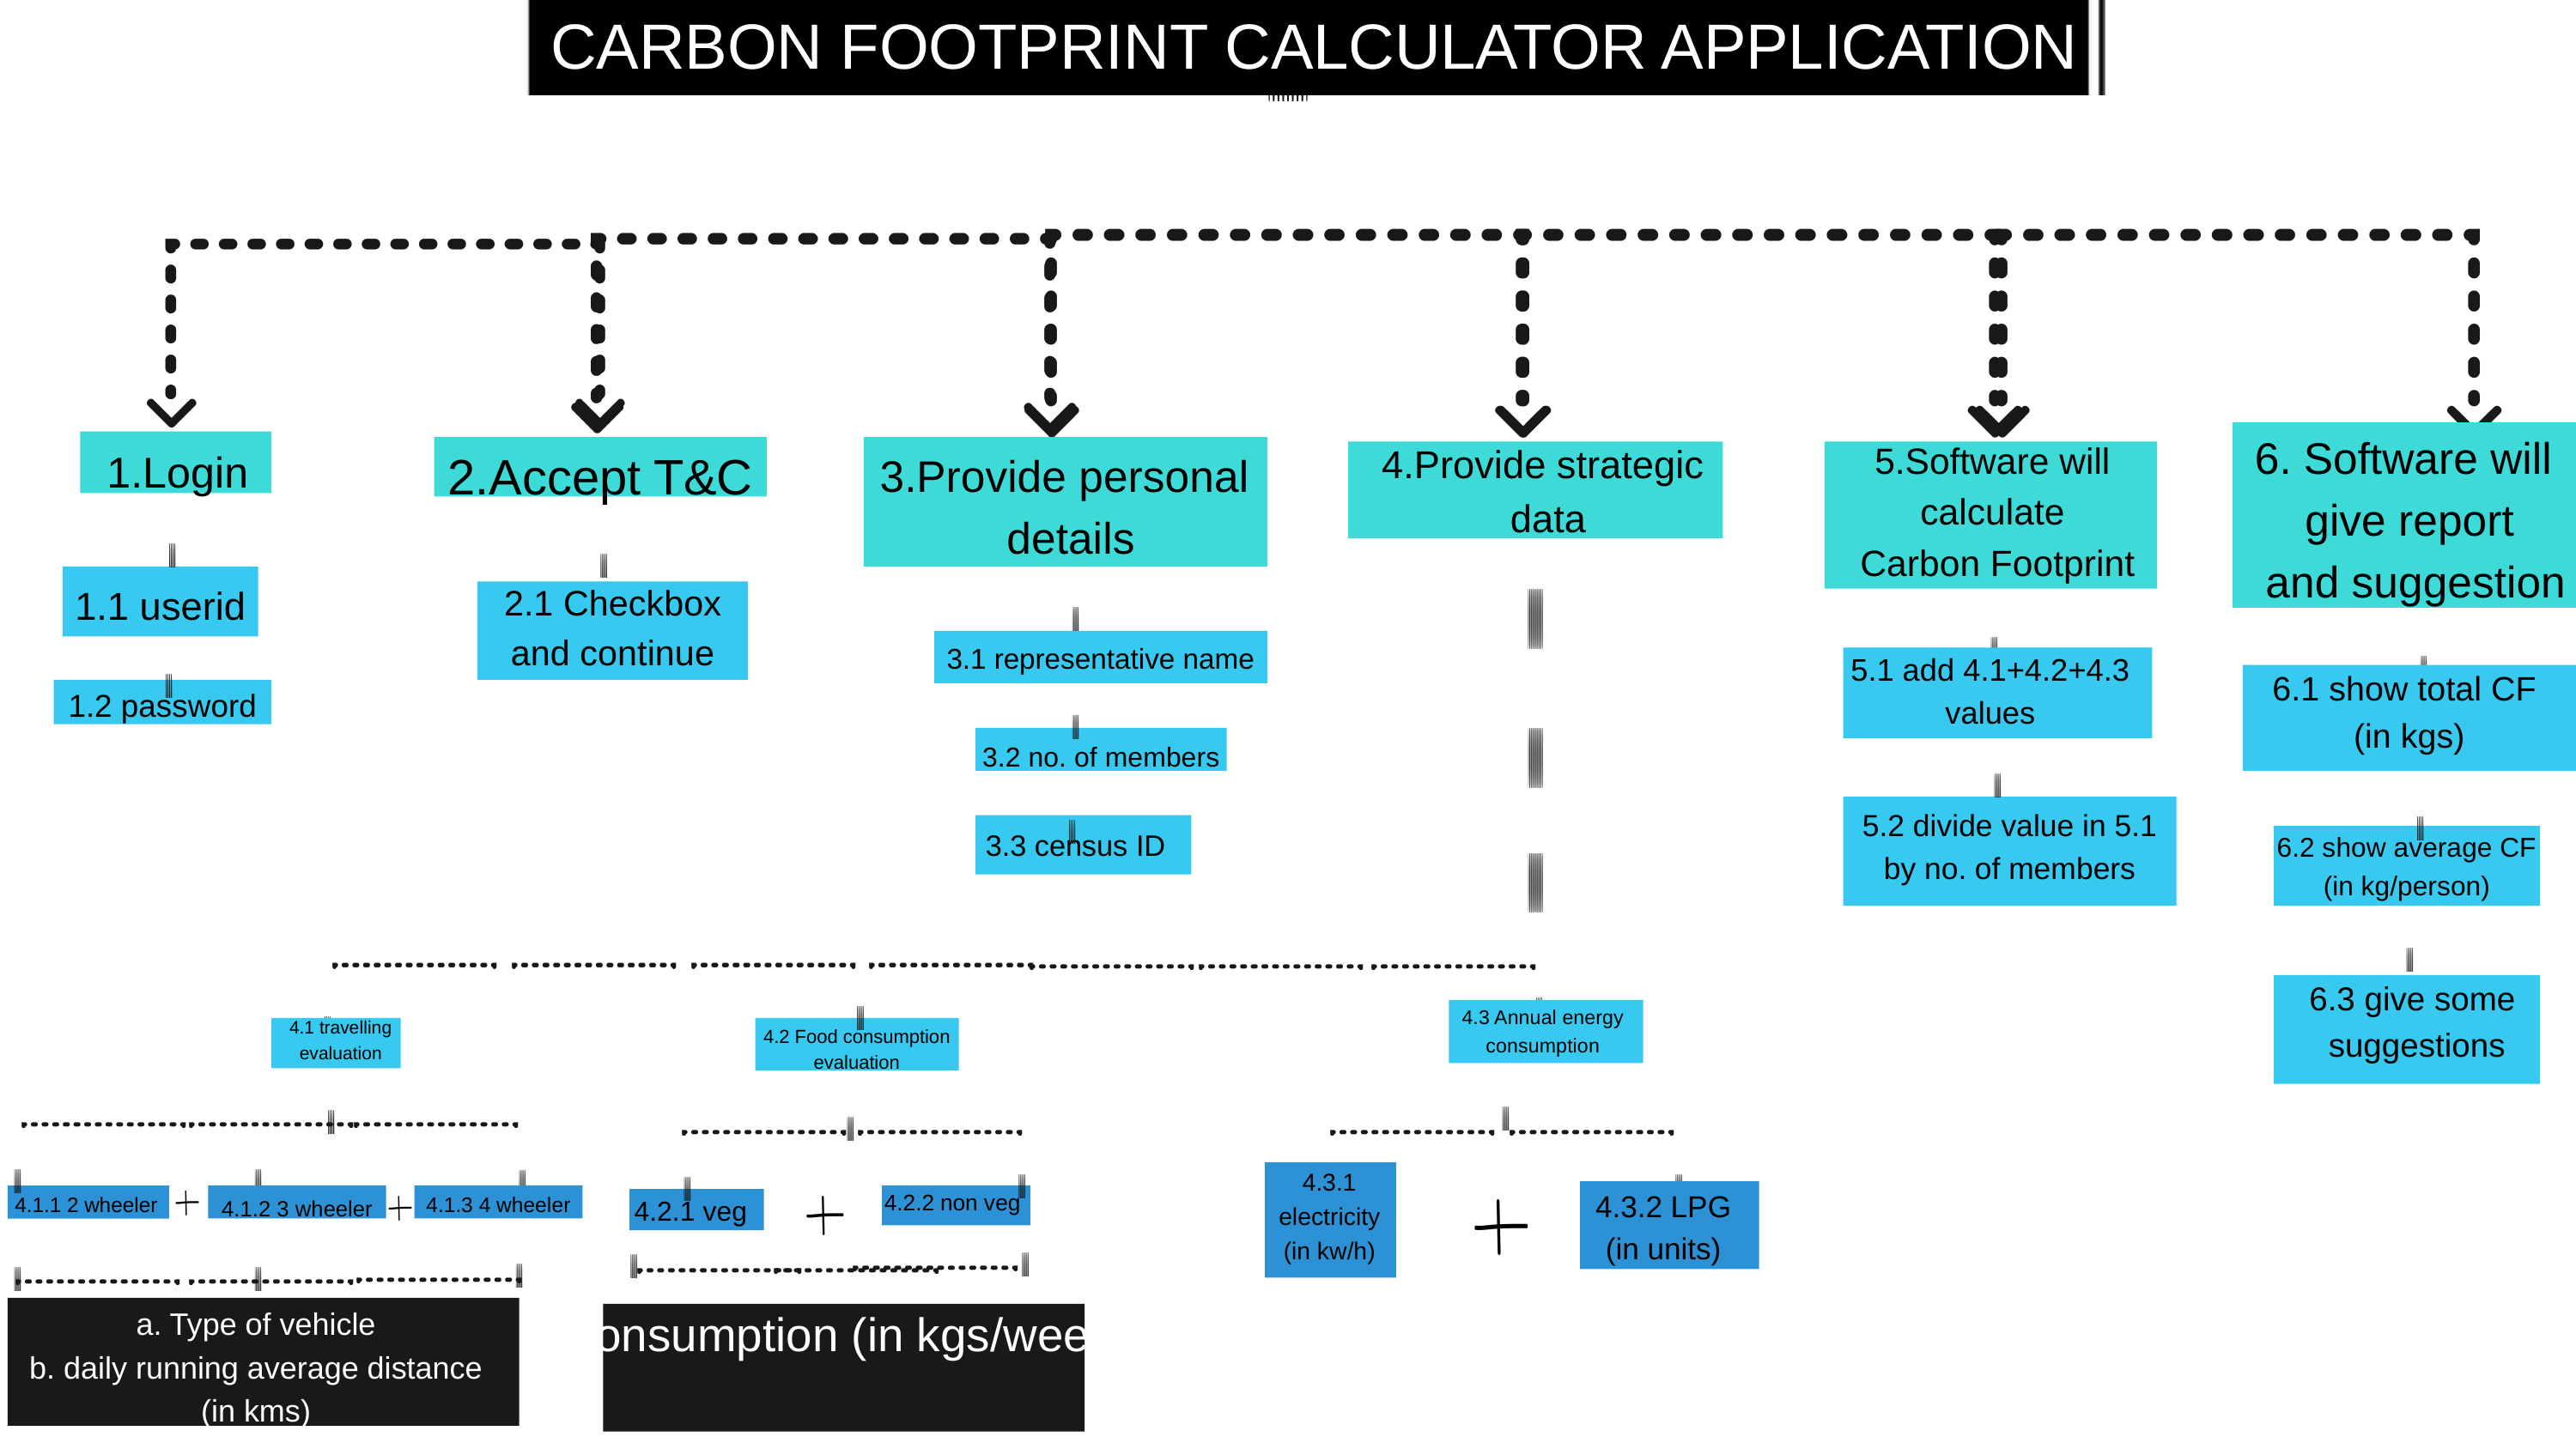

CARBON FOOTPRINT CALCULATOR APPLICATION

6. Software will
give report
 and suggestion

5.Software will
calculate
Carbon Footprint

4.Provide strategic
 data
2.Accept T&C
1.Login

3.Provide personal
 details

1.1 userid
2.1 Checkbox
and continue

3.1 representative name

5.1 add 4.1+4.2+4.3 values

6.1 show total CF
(in kgs)

1.2 password

3.2 no. of members

5.2 divide value in 5.1 by no. of members

3.3 census ID
6.2 show average CF
(in kg/person)

6.3 give some
suggestions

4.3 Annual energy consumption
4.1 travelling evaluation

4.2 Food consumption
evaluation

4.3.1 electricity
(in kw/h)

4.3.2 LPG
(in units)

4.2.2 non veg

4.1.1 2 wheeler
4.1.3 4 wheeler
4.2.1 veg

4.1.2 3 wheeler

consumption (in kgs/week)

a. Type of vehicle
b. daily running average distance
(in kms)